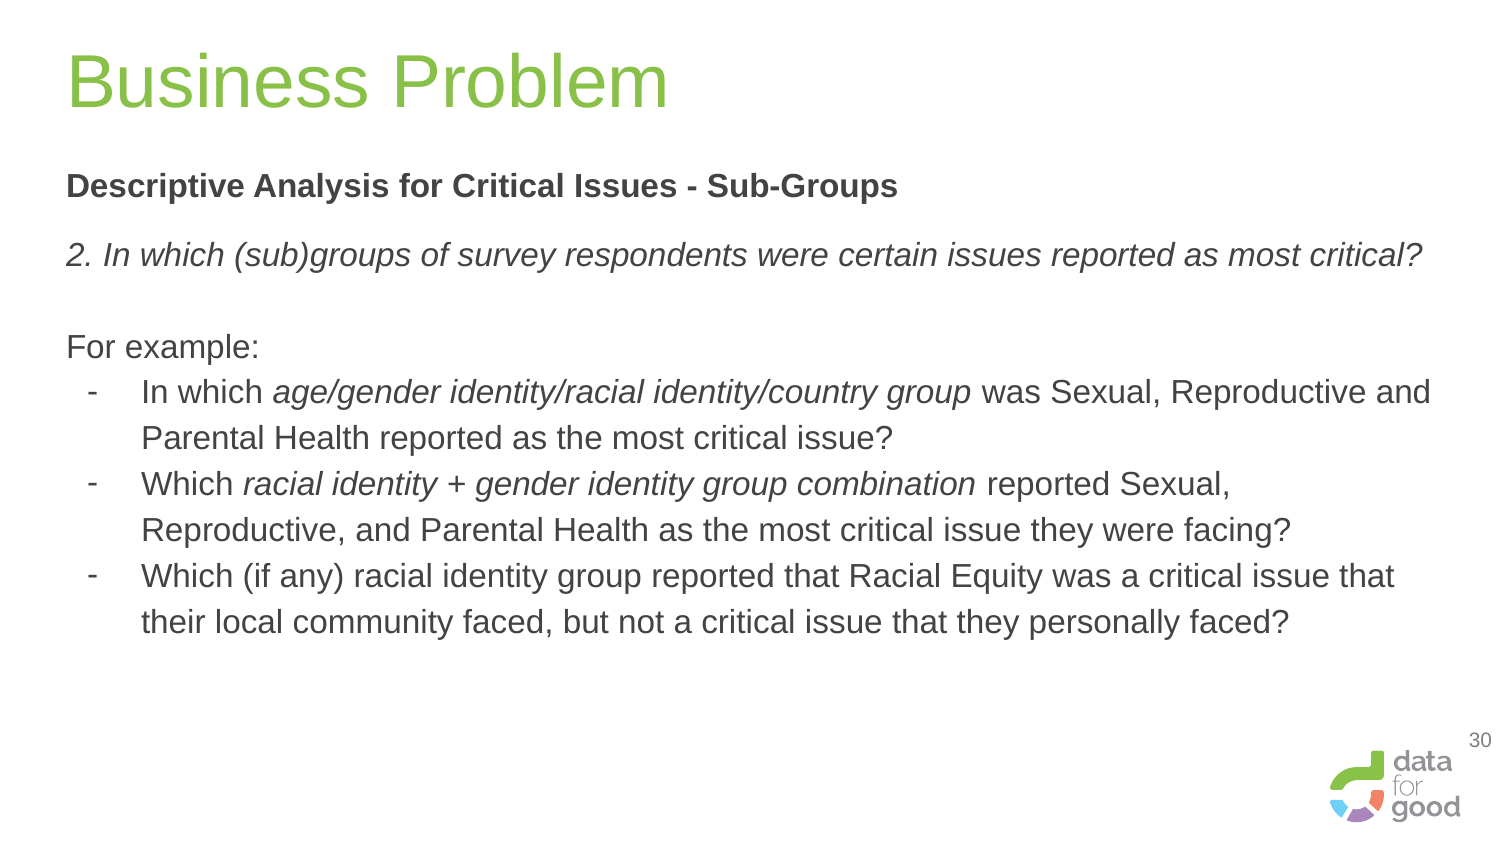

# Business Problem
Descriptive Analysis for Critical Issues - Sub-Groups

2. In which (sub)groups of survey respondents were certain issues reported as most critical?

For example:
In which age/gender identity/racial identity/country group was Sexual, Reproductive and Parental Health reported as the most critical issue?
Which racial identity + gender identity group combination reported Sexual, Reproductive, and Parental Health as the most critical issue they were facing?
Which (if any) racial identity group reported that Racial Equity was a critical issue that their local community faced, but not a critical issue that they personally faced?
30